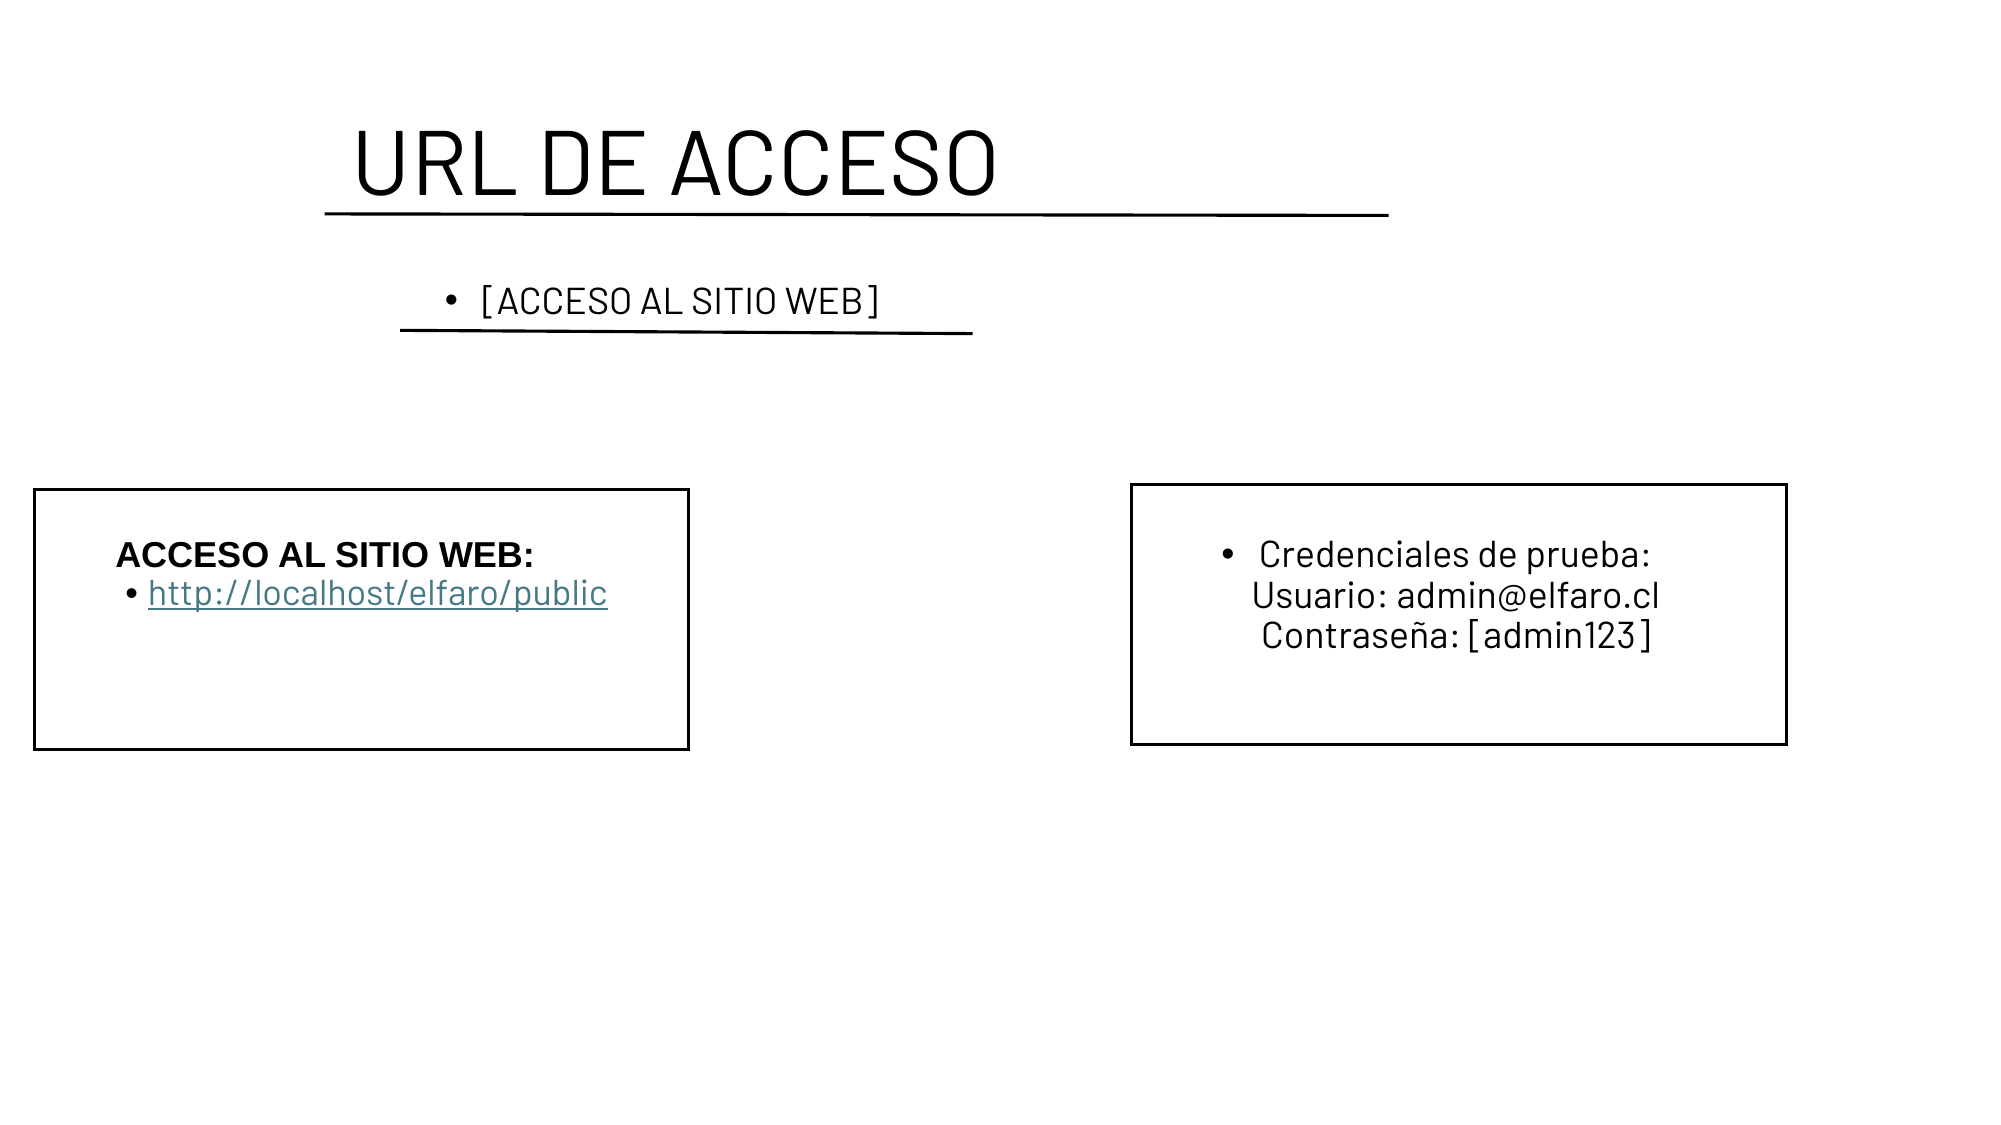

# URL DE ACCESO

[ACCESO AL SITIO WEB]

Credenciales de prueba: Usuario: admin@elfaro.cl Contraseña: [admin123]
ACCESO AL SITIO WEB:
 • http://localhost/elfaro/public